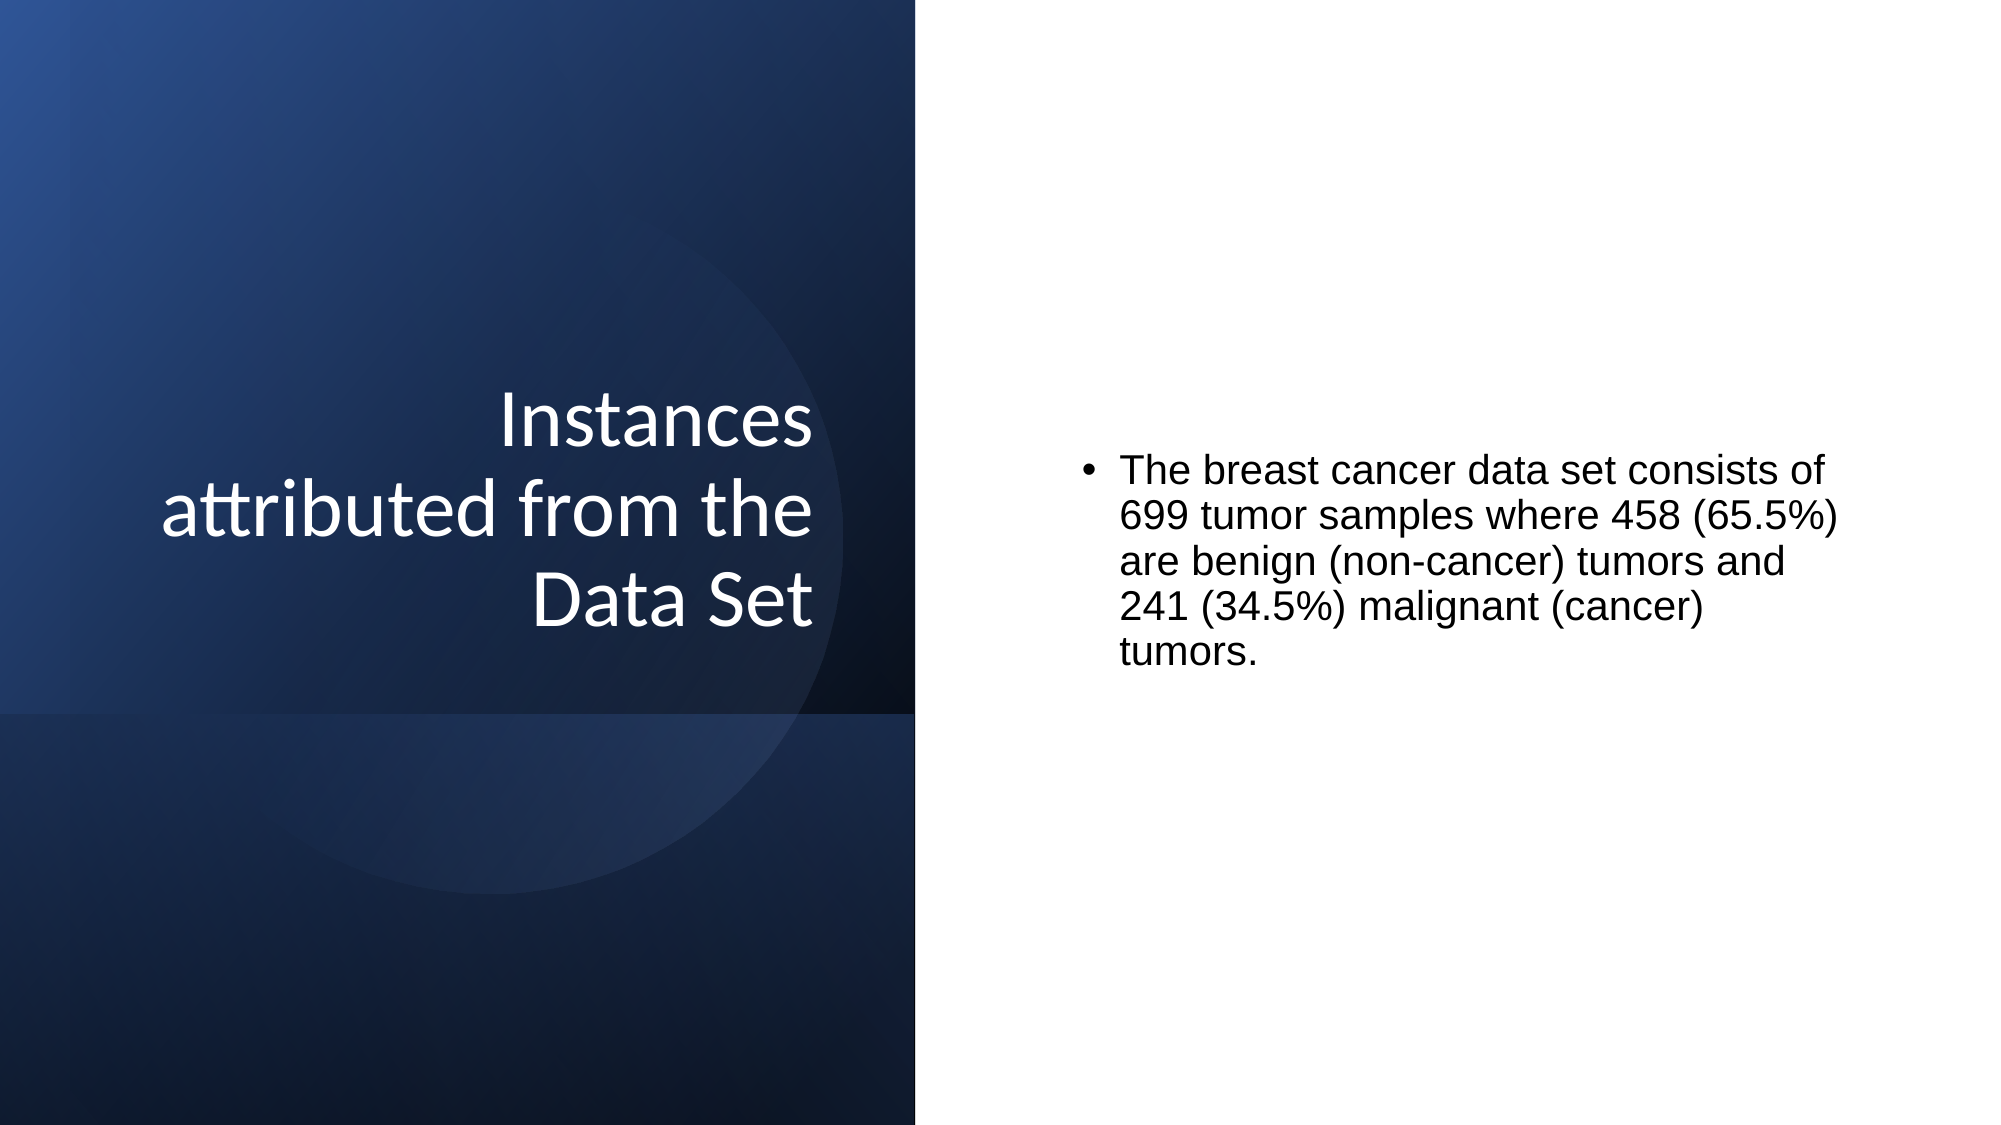

# Instances attributed from the Data Set

The breast cancer data set consists of 699 tumor samples where 458 (65.5%) are benign (non-cancer) tumors and 241 (34.5%) malignant (cancer) tumors.